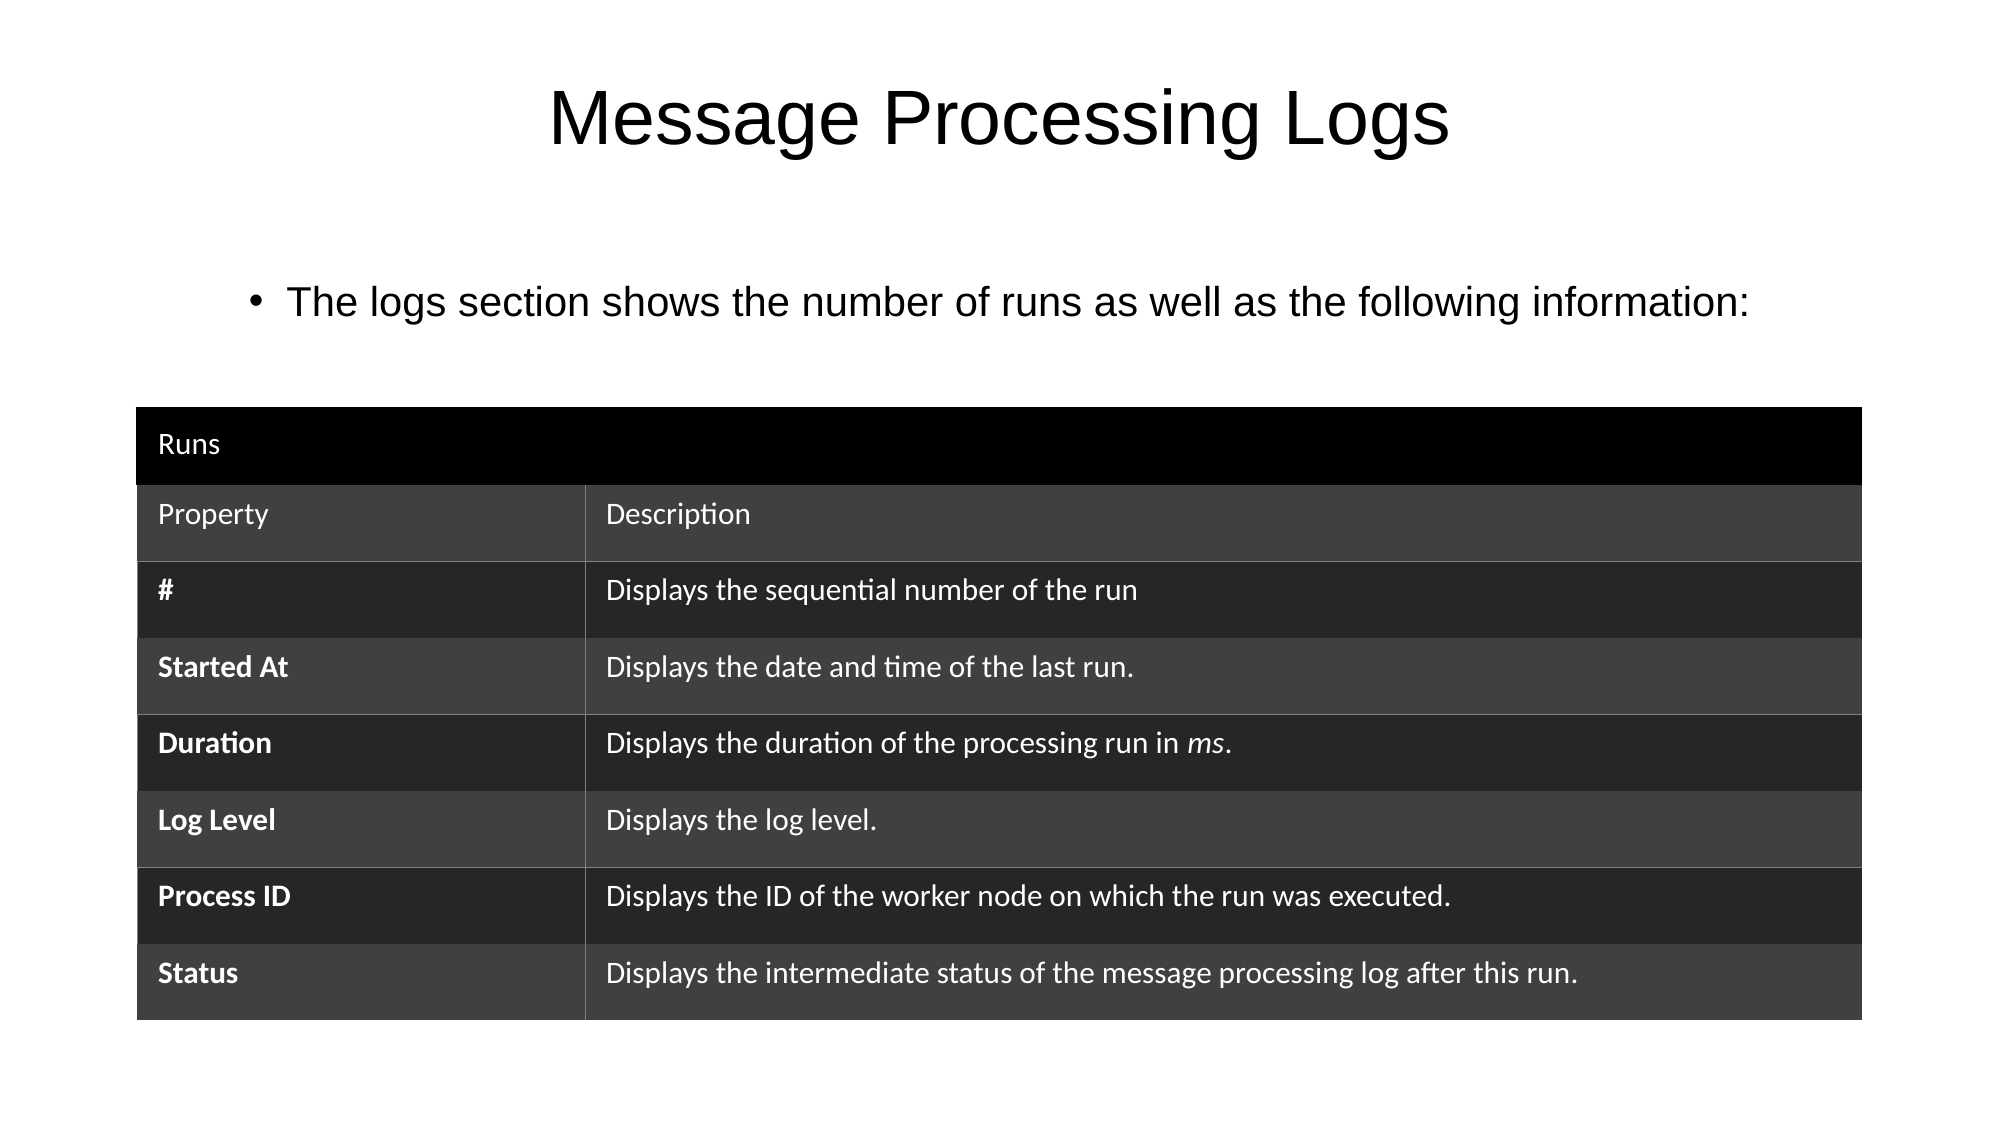

# Message Processing Logs
The logs section shows the number of runs as well as the following information:
| Runs |  |
| --- | --- |
| Property | Description |
| # | Displays the sequential number of the run |
| Started At | Displays the date and time of the last run. |
| Duration | Displays the duration of the processing run in ms. |
| Log Level | Displays the log level. |
| Process ID | Displays the ID of the worker node on which the run was executed. |
| Status | Displays the intermediate status of the message processing log after this run. |